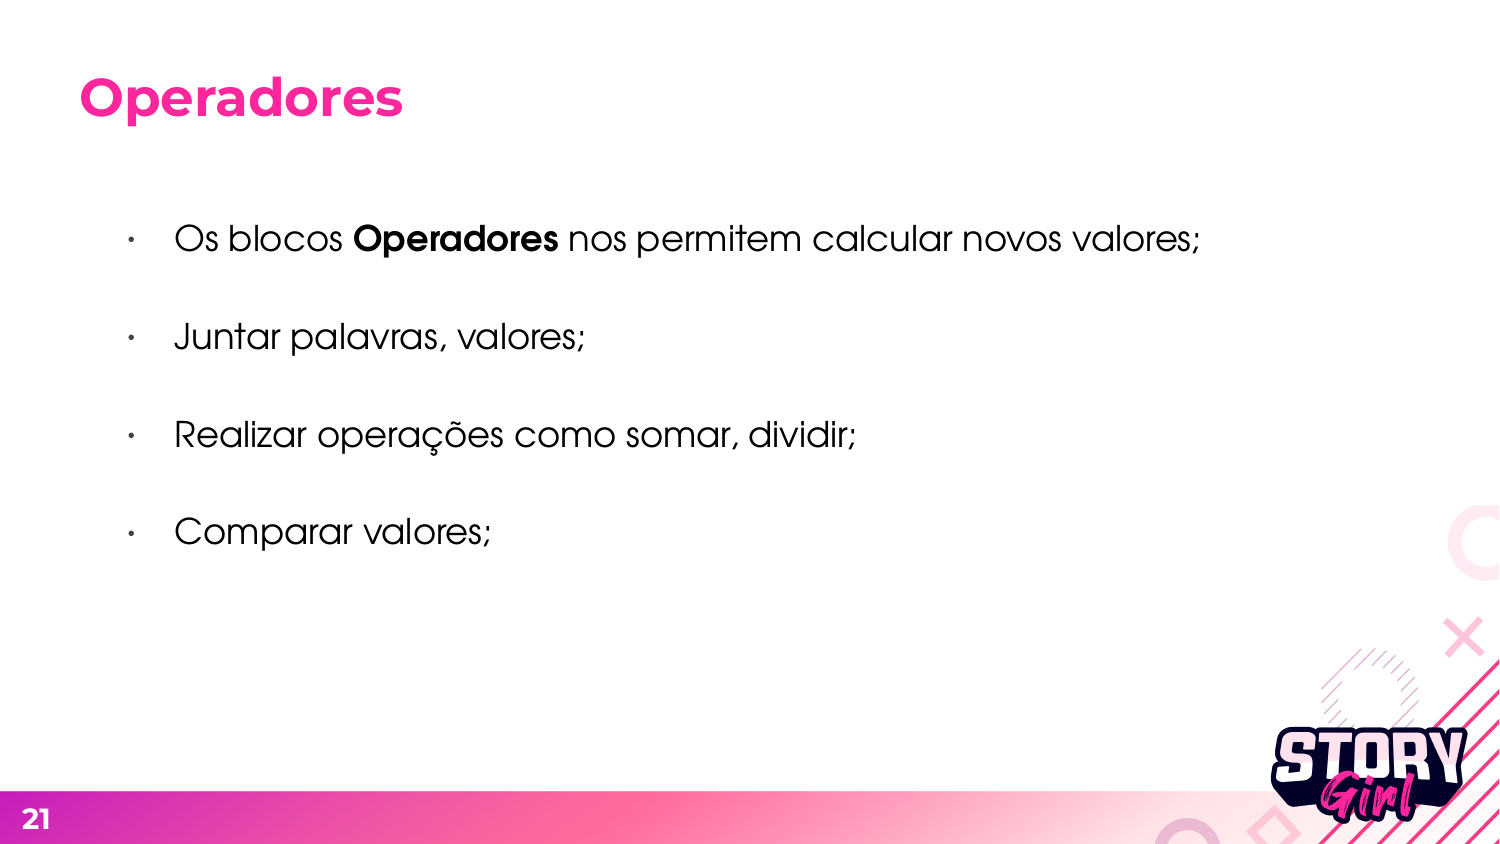

# Operadores
Os blocos Operadores nos permitem calcular novos valores;

Juntar palavras, valores;

Realizar operações como somar, dividir;

Comparar valores;

21